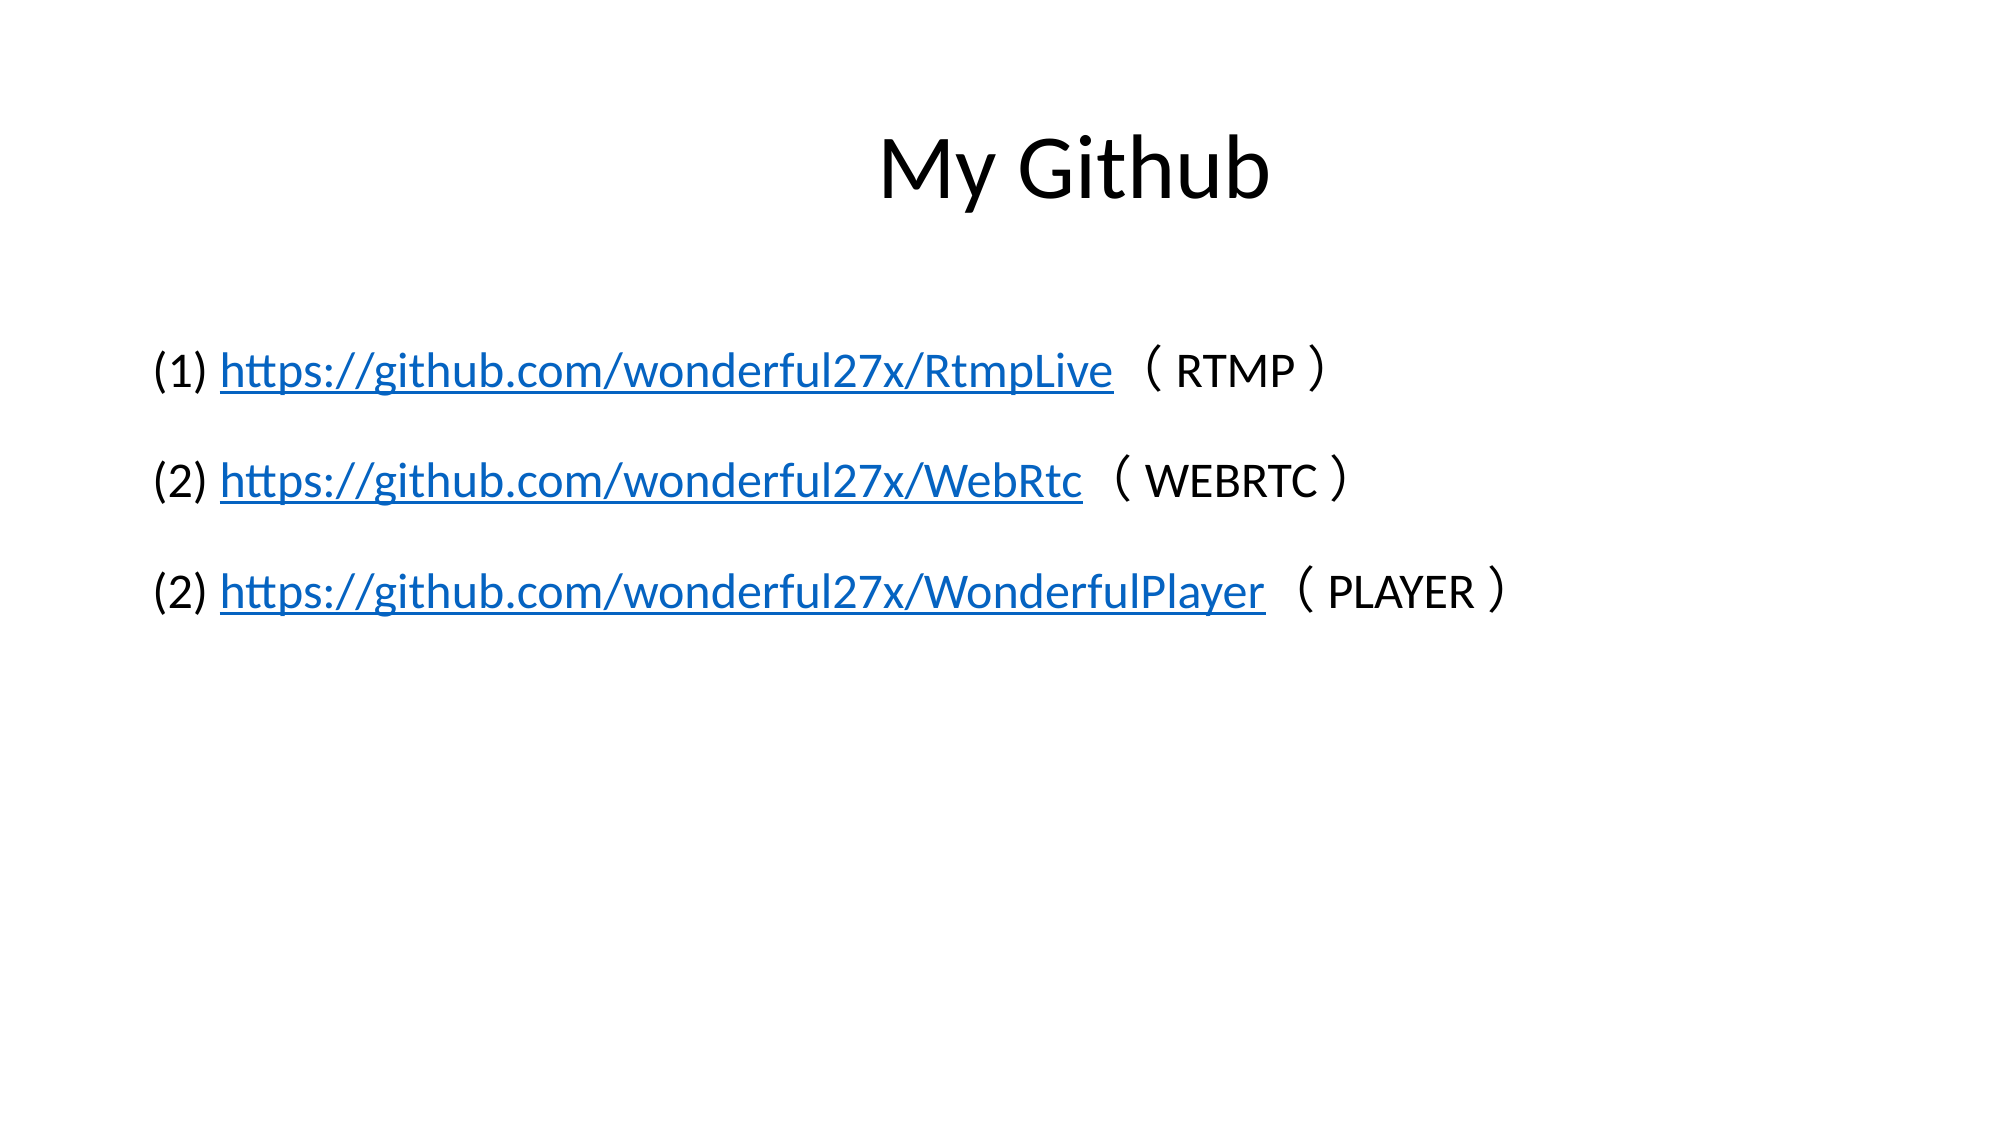

# My Github
(1) https://github.com/wonderful27x/RtmpLive（RTMP）
(2) https://github.com/wonderful27x/WebRtc（WEBRTC）
(2) https://github.com/wonderful27x/WonderfulPlayer（PLAYER）